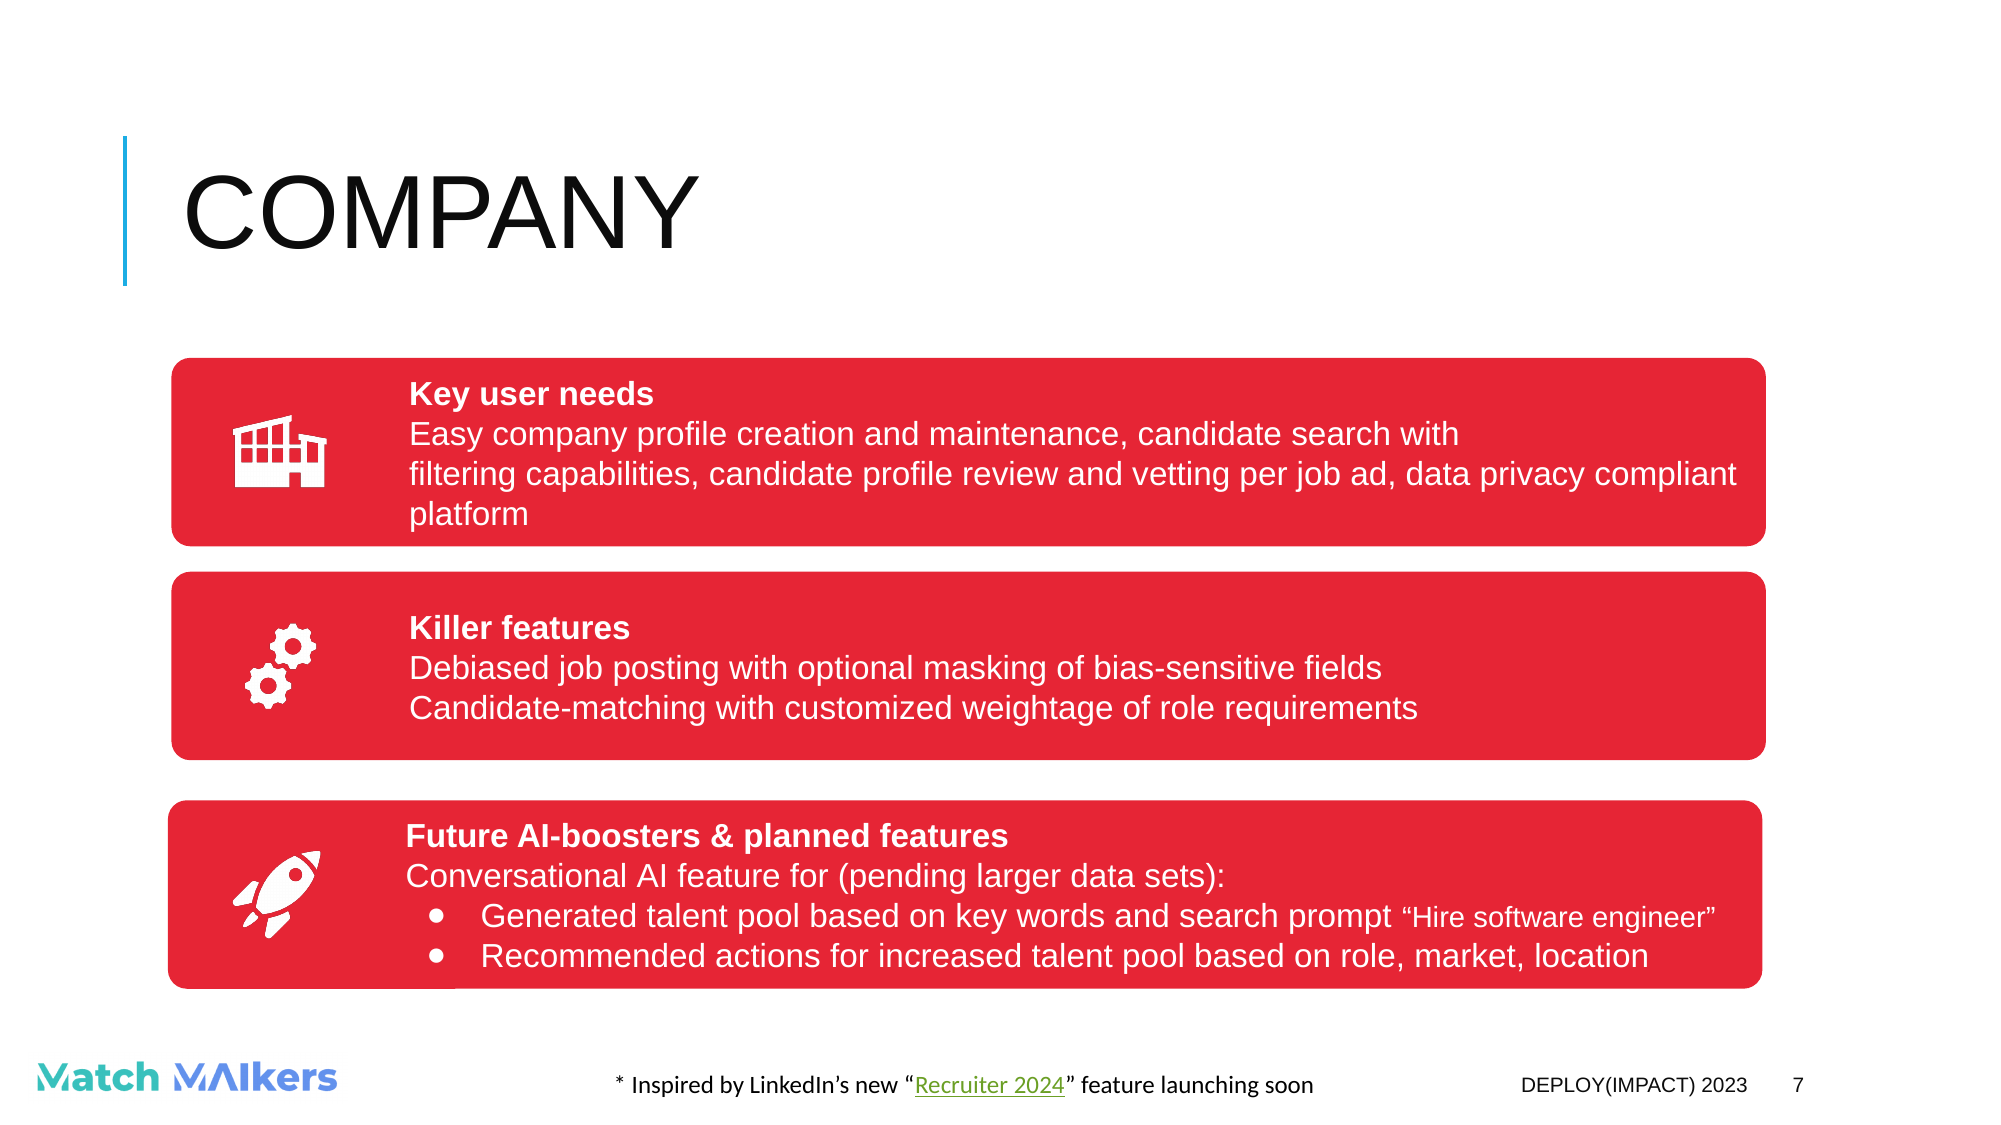

# COMPANY

Key user needs
Easy company profile creation and maintenance, candidate search with filtering capabilities, candidate profile review and vetting per job ad, data privacy compliant platform

Killer features
Debiased job posting with optional masking of bias-sensitive fields
Candidate-matching with customized weightage of role requirements

Future AI-boosters & planned features
Conversational AI feature for (pending larger data sets):
Generated talent pool based on key words and search prompt “Hire software engineer”
Recommended actions for increased talent pool based on role, market, location

* Inspired by LinkedIn’s new “Recruiter 2024” feature launching soon

DEPLOY(IMPACT) 2023
7